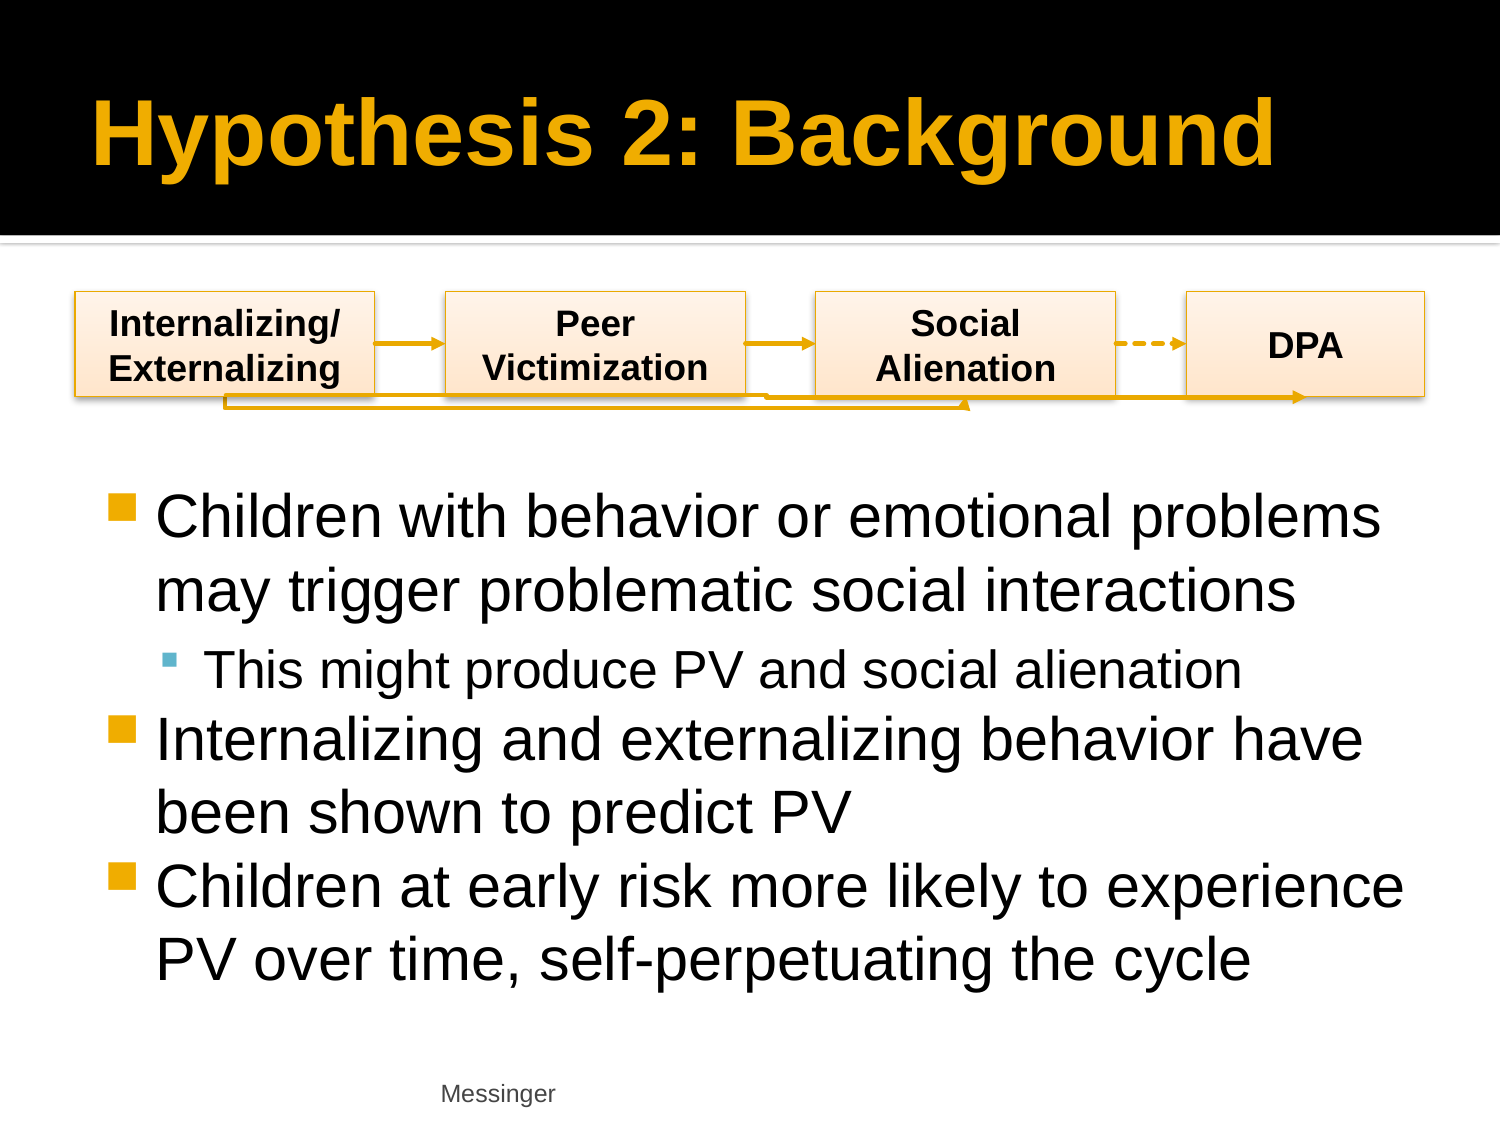

# Hypothesis 2: Background
Internalizing/
Externalizing
Peer Victimization
DPA
Social Alienation
Children with behavior or emotional problems may trigger problematic social interactions
This might produce PV and social alienation
Internalizing and externalizing behavior have been shown to predict PV
Children at early risk more likely to experience PV over time, self-perpetuating the cycle
Messinger